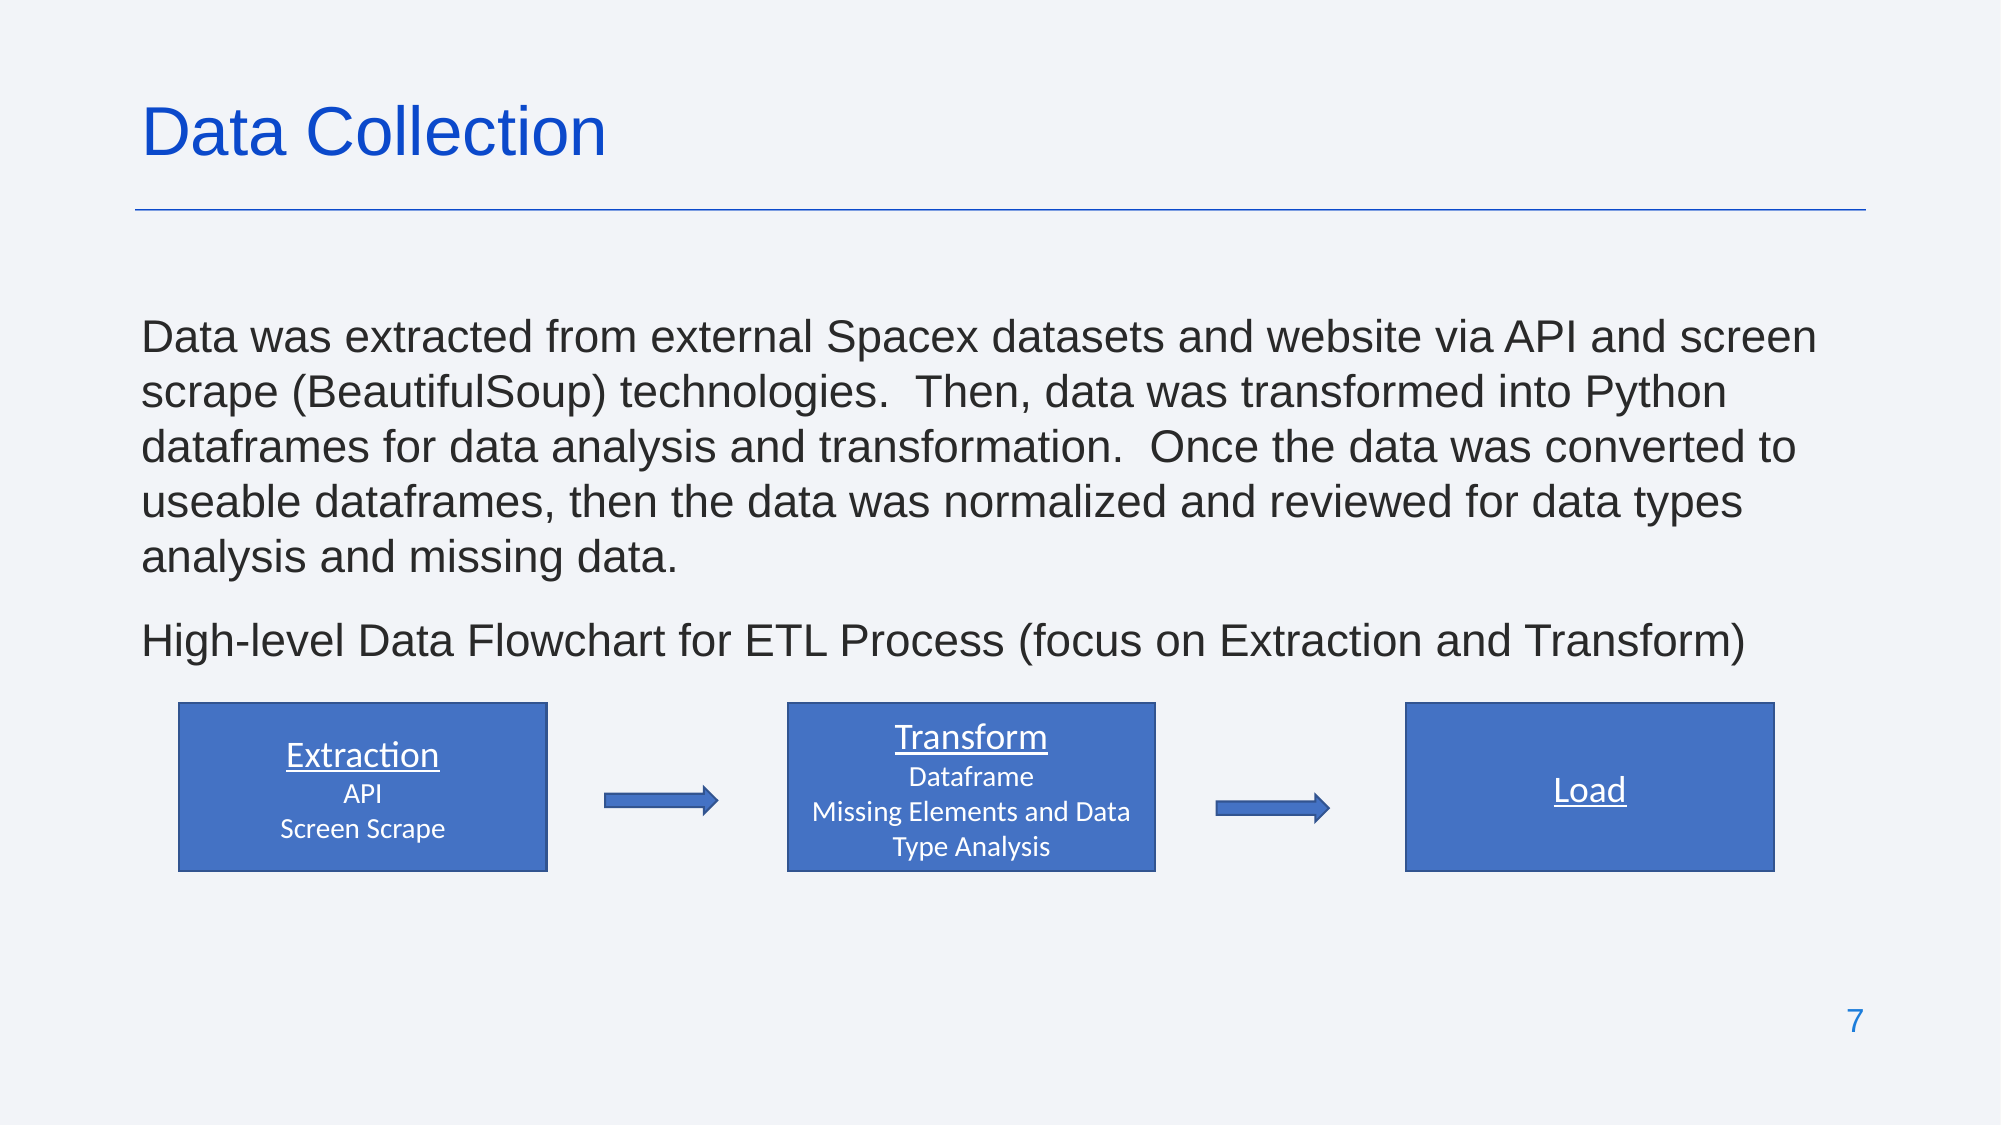

Data Collection
Data was extracted from external Spacex datasets and website via API and screen scrape (BeautifulSoup) technologies.  Then, data was transformed into Python dataframes for data analysis and transformation.  Once the data was converted to useable dataframes, then the data was normalized and reviewed for data types analysis and missing data.
High-level Data Flowchart for ETL Process (focus on Extraction and Transform)

Extraction
API
Screen Scrape
Transform
Dataframe
Missing Elements and Data Type Analysis
Load

7